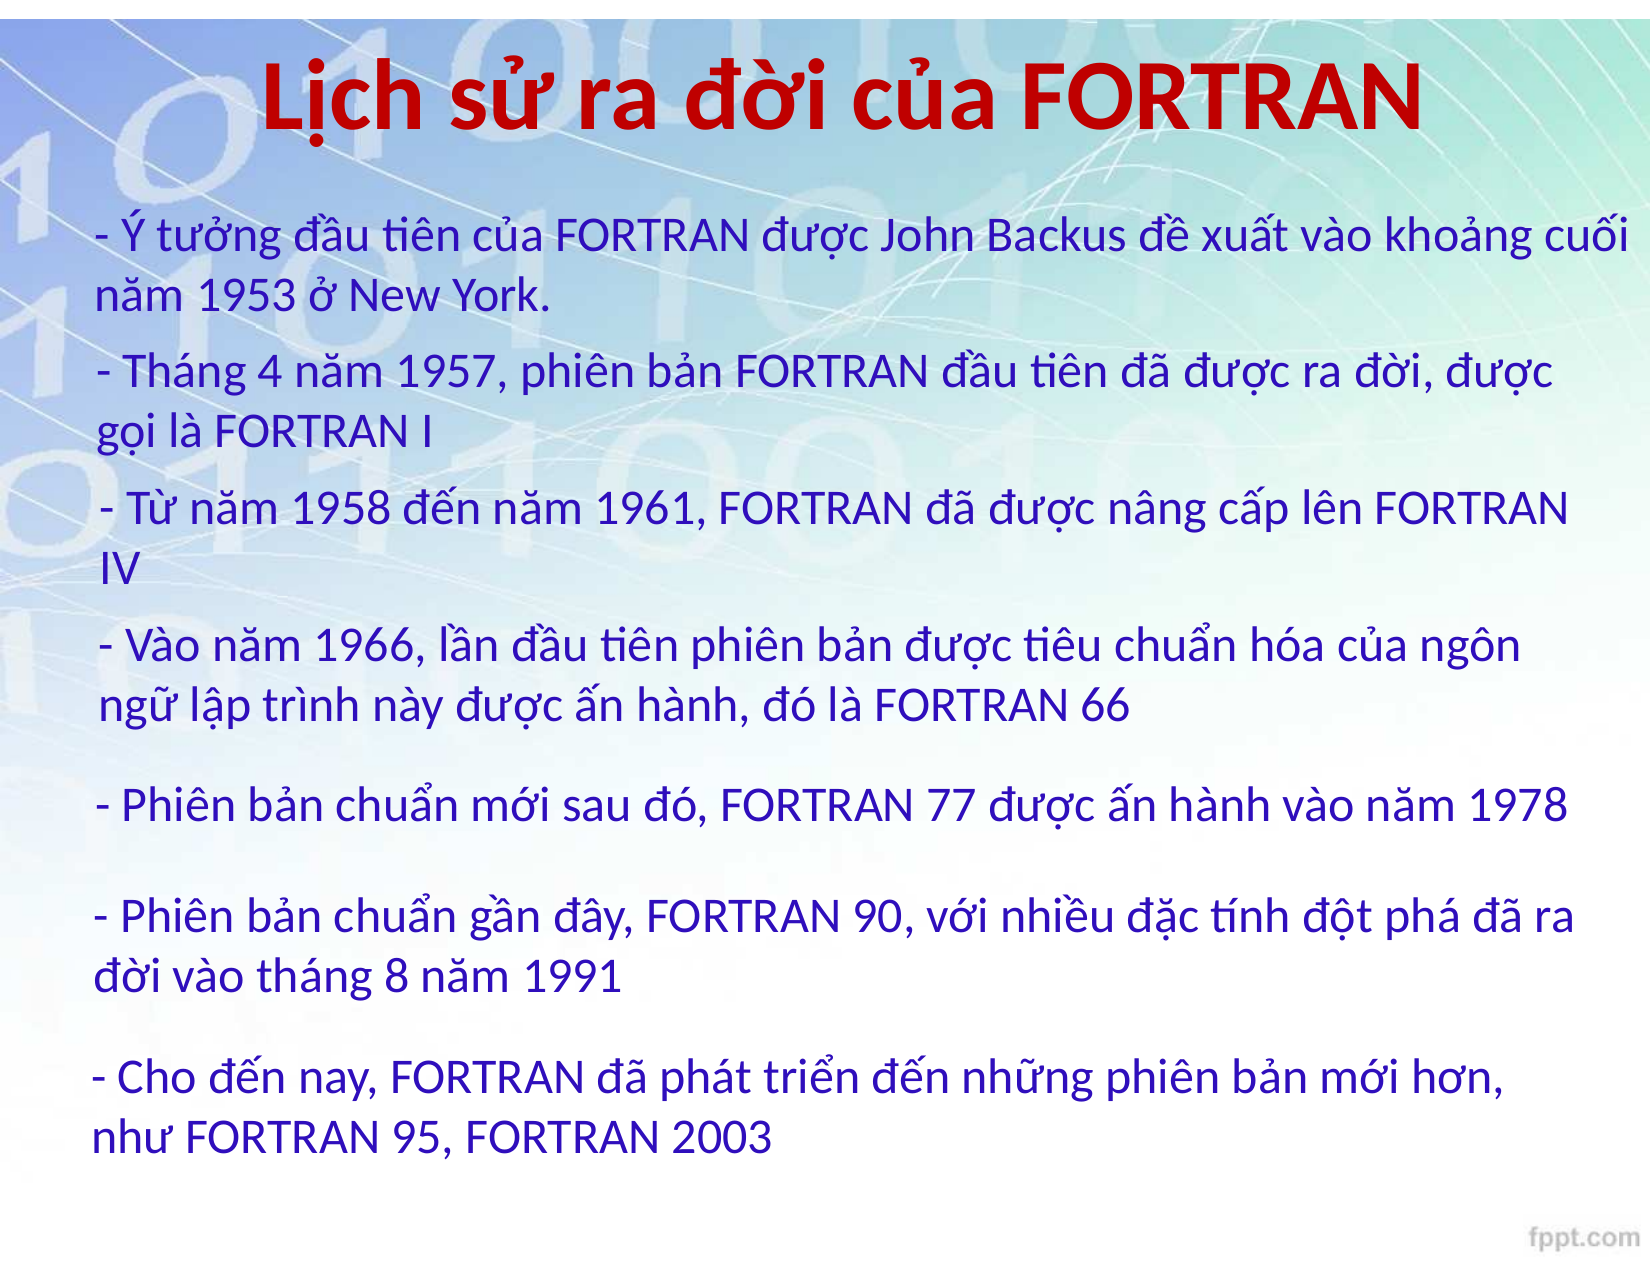

# Lịch sử ra đời của FORTRAN
- Ý tưởng đầu tiên của FORTRAN được John Backus đề xuất vào khoảng cuối năm 1953 ở New York.
- Tháng 4 năm 1957, phiên bản FORTRAN đầu tiên đã được ra đời, được gọi là FORTRAN I
- Từ năm 1958 đến năm 1961, FORTRAN đã được nâng cấp lên FORTRAN IV
- Vào năm 1966, lần đầu tiên phiên bản được tiêu chuẩn hóa của ngôn ngữ lập trình này được ấn hành, đó là FORTRAN 66
- Phiên bản chuẩn mới sau đó, FORTRAN 77 được ấn hành vào năm 1978
- Phiên bản chuẩn gần đây, FORTRAN 90, với nhiều đặc tính đột phá đã ra đời vào tháng 8 năm 1991
- Cho đến nay, FORTRAN đã phát triển đến những phiên bản mới hơn, như FORTRAN 95, FORTRAN 2003